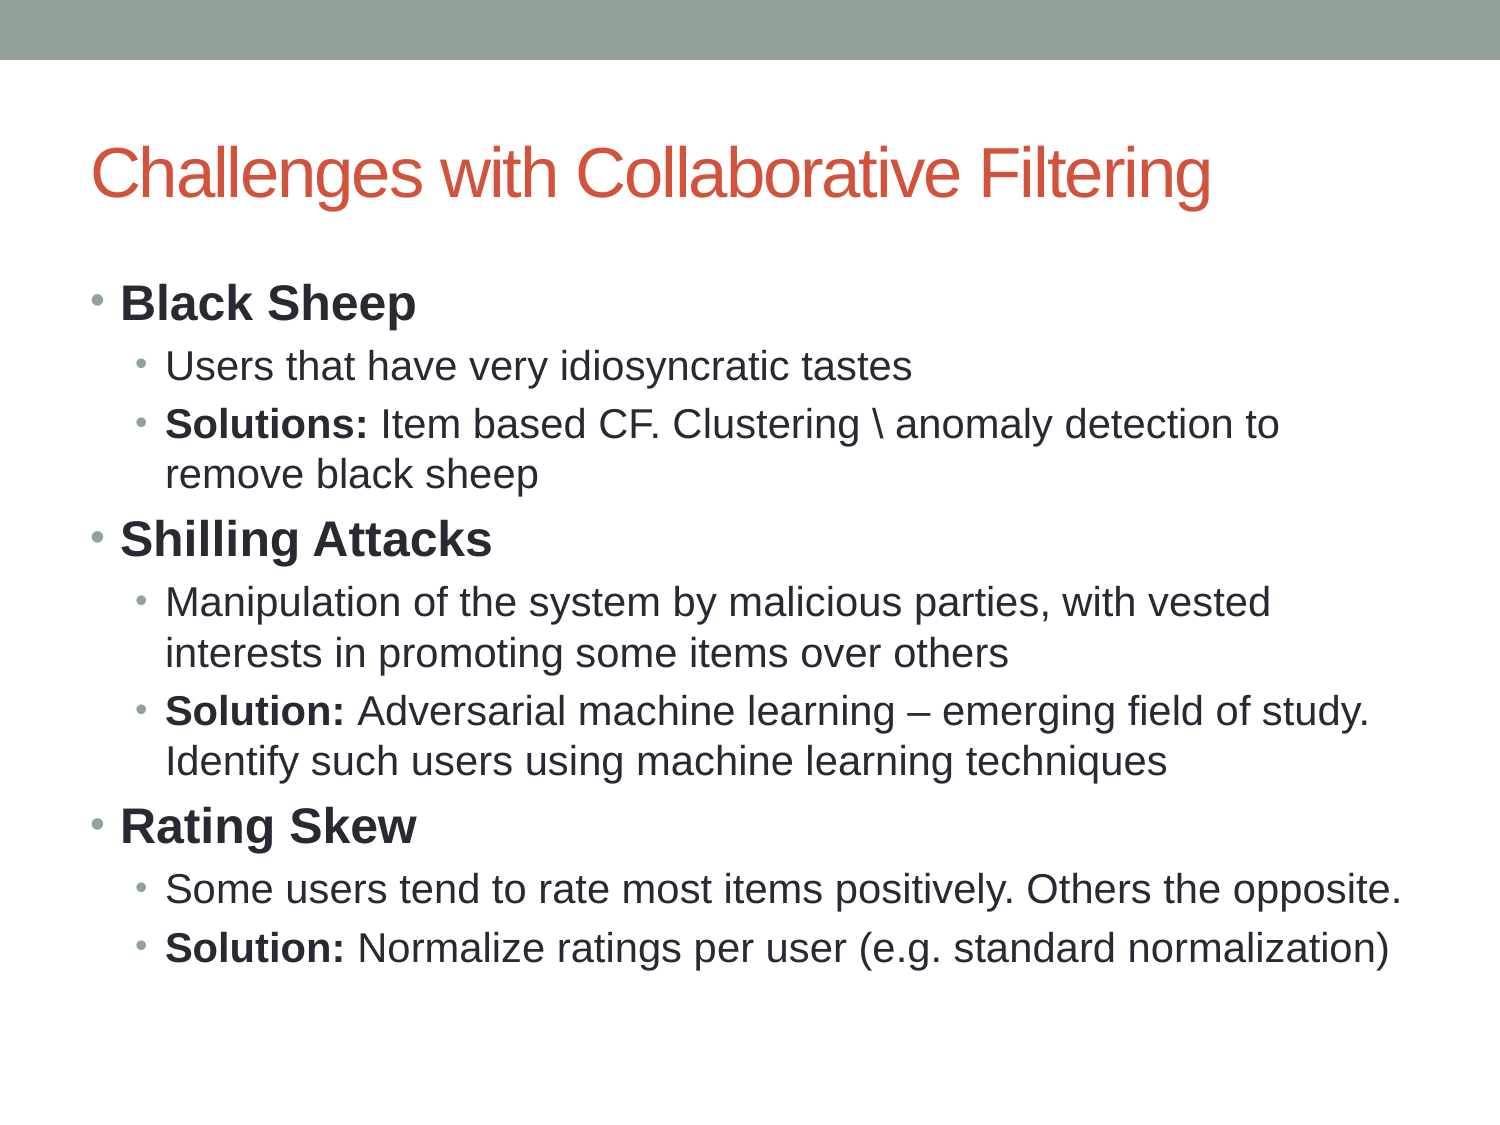

# Challenges with Collaborative Filtering

Black Sheep
Users that have very idiosyncratic tastes
Solutions: Item based CF. Clustering \ anomaly detection to remove black sheep
Shilling Attacks
Manipulation of the system by malicious parties, with vested interests in promoting some items over others
Solution: Adversarial machine learning – emerging field of study. Identify such users using machine learning techniques
Rating Skew
Some users tend to rate most items positively. Others the opposite.
Solution: Normalize ratings per user (e.g. standard normalization)